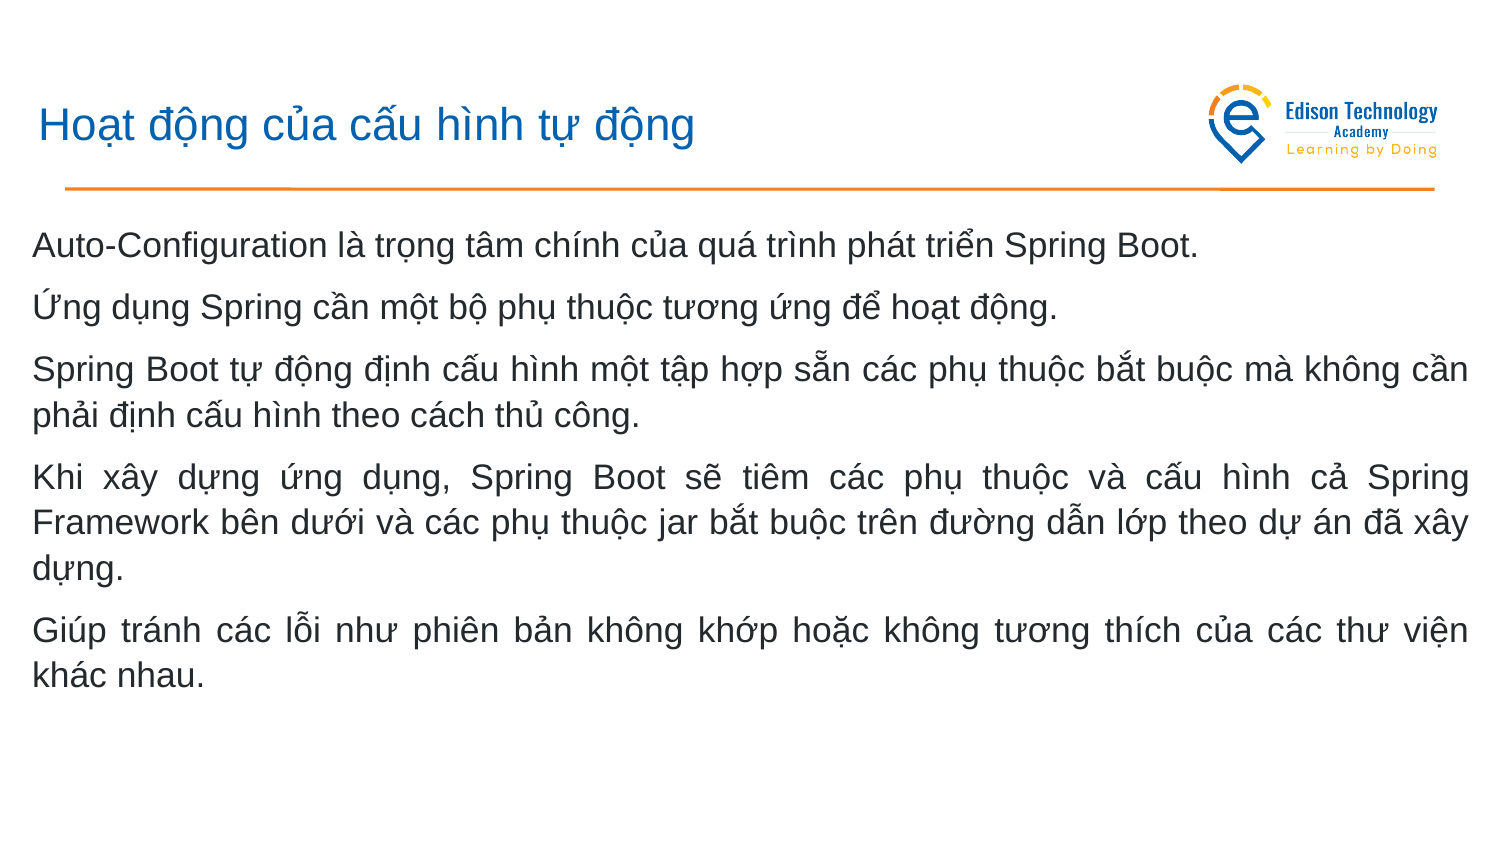

# Hoạt động của cấu hình tự động
Auto-Configuration là trọng tâm chính của quá trình phát triển Spring Boot.
Ứng dụng Spring cần một bộ phụ thuộc tương ứng để hoạt động.
Spring Boot tự động định cấu hình một tập hợp sẵn các phụ thuộc bắt buộc mà không cần phải định cấu hình theo cách thủ công.
Khi xây dựng ứng dụng, Spring Boot sẽ tiêm các phụ thuộc và cấu hình cả Spring Framework bên dưới và các phụ thuộc jar bắt buộc trên đường dẫn lớp theo dự án đã xây dựng.
Giúp tránh các lỗi như phiên bản không khớp hoặc không tương thích của các thư viện khác nhau.